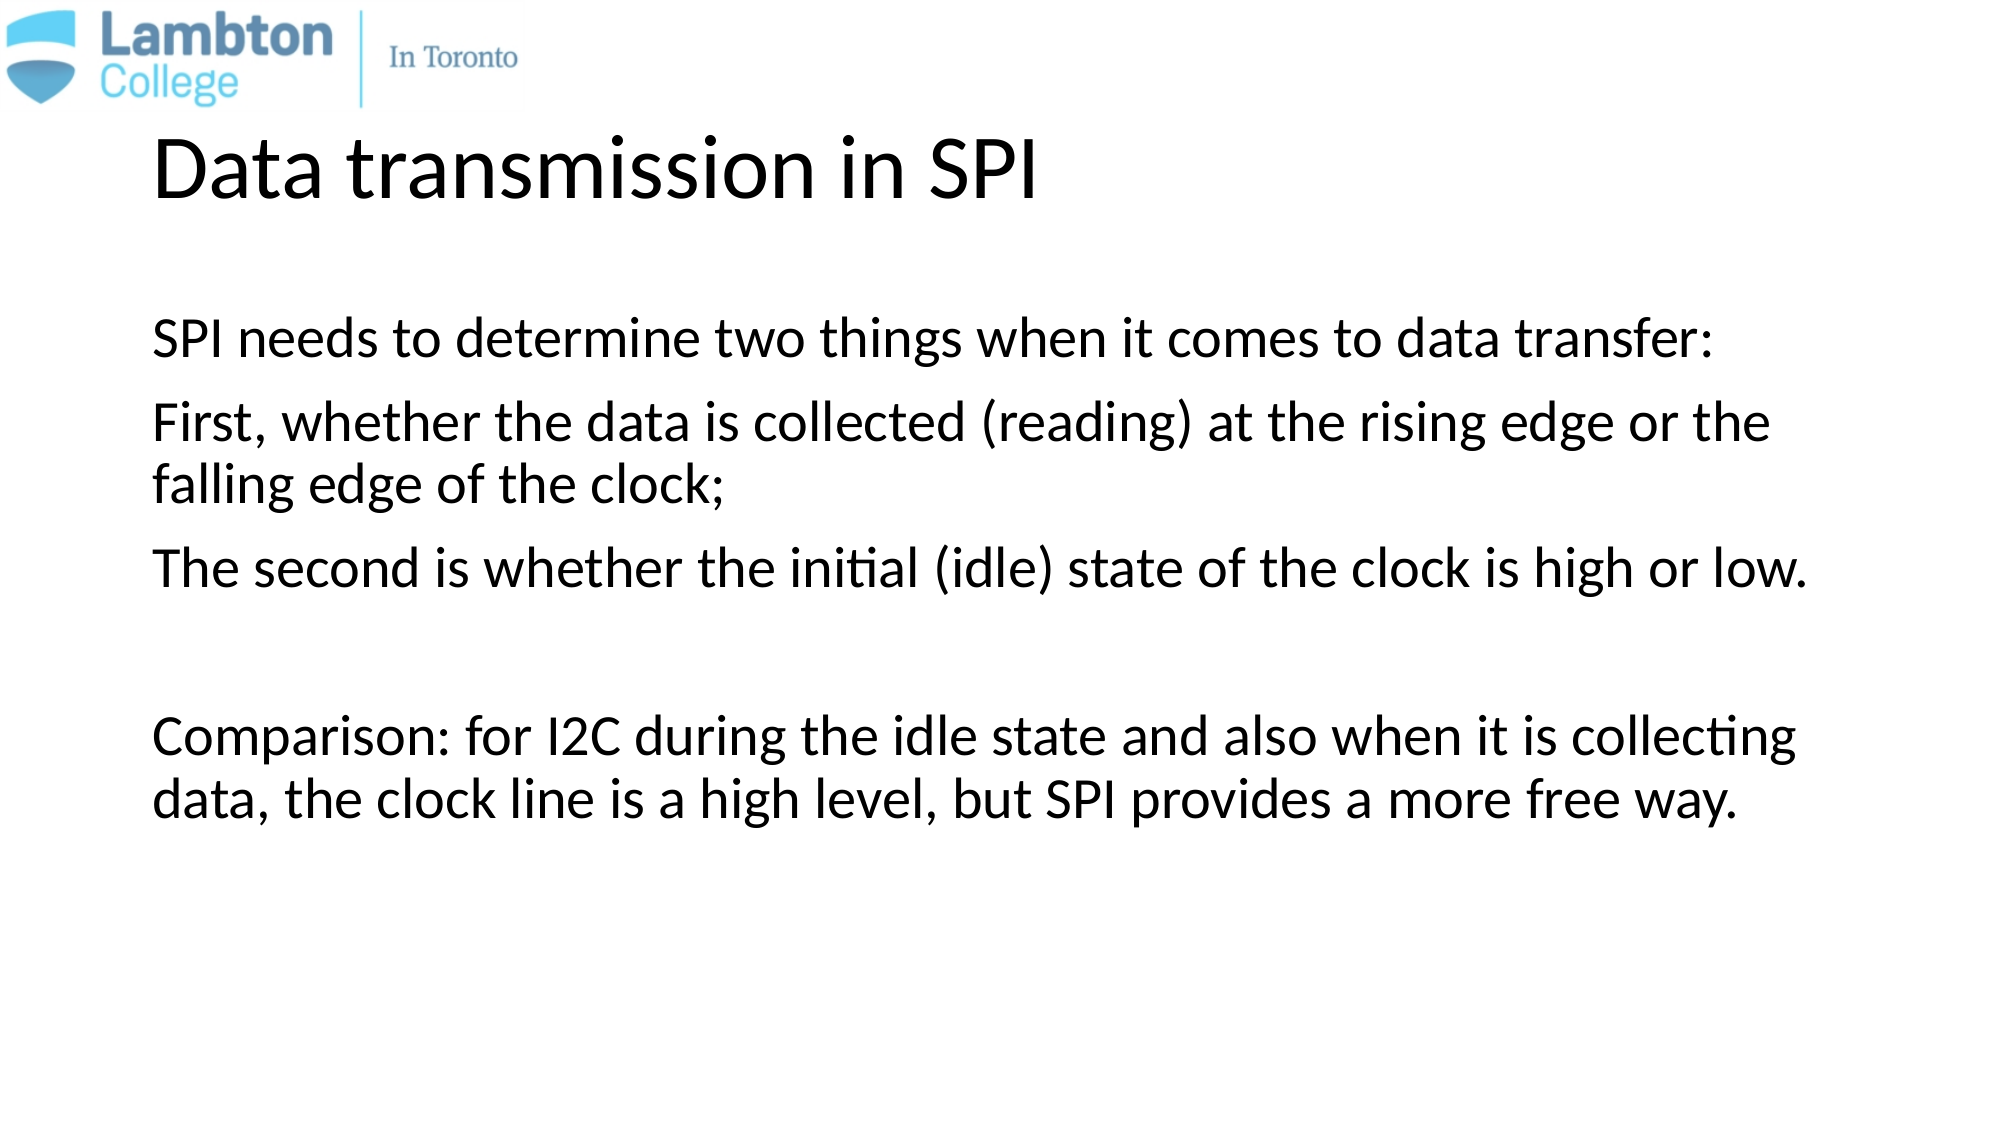

# Data transmission in SPI
SPI needs to determine two things when it comes to data transfer:
First, whether the data is collected (reading) at the rising edge or the falling edge of the clock;
The second is whether the initial (idle) state of the clock is high or low.

Comparison: for I2C during the idle state and also when it is collecting data, the clock line is a high level, but SPI provides a more free way.